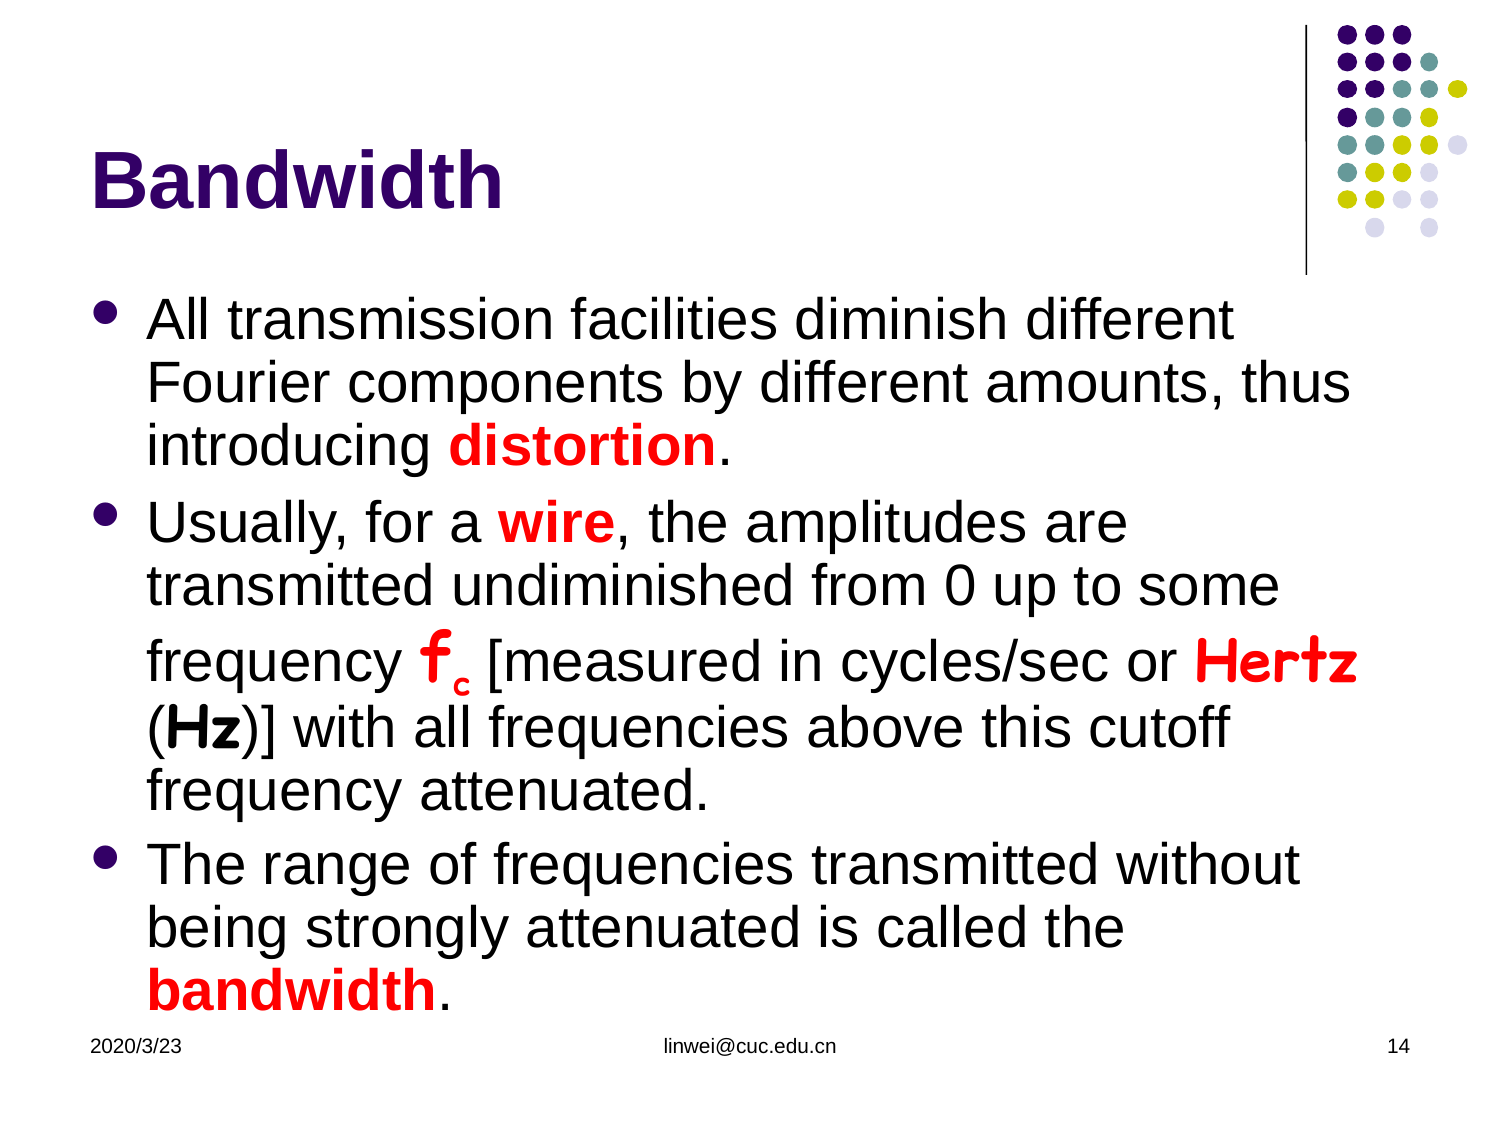

# Bandwidth
All transmission facilities diminish different Fourier components by different amounts, thus introducing distortion.
Usually, for a wire, the amplitudes are transmitted undiminished from 0 up to some frequency fc [measured in cycles/sec or Hertz (Hz)] with all frequencies above this cutoff frequency attenuated.
The range of frequencies transmitted without being strongly attenuated is called the bandwidth.
2020/3/23
linwei@cuc.edu.cn
14